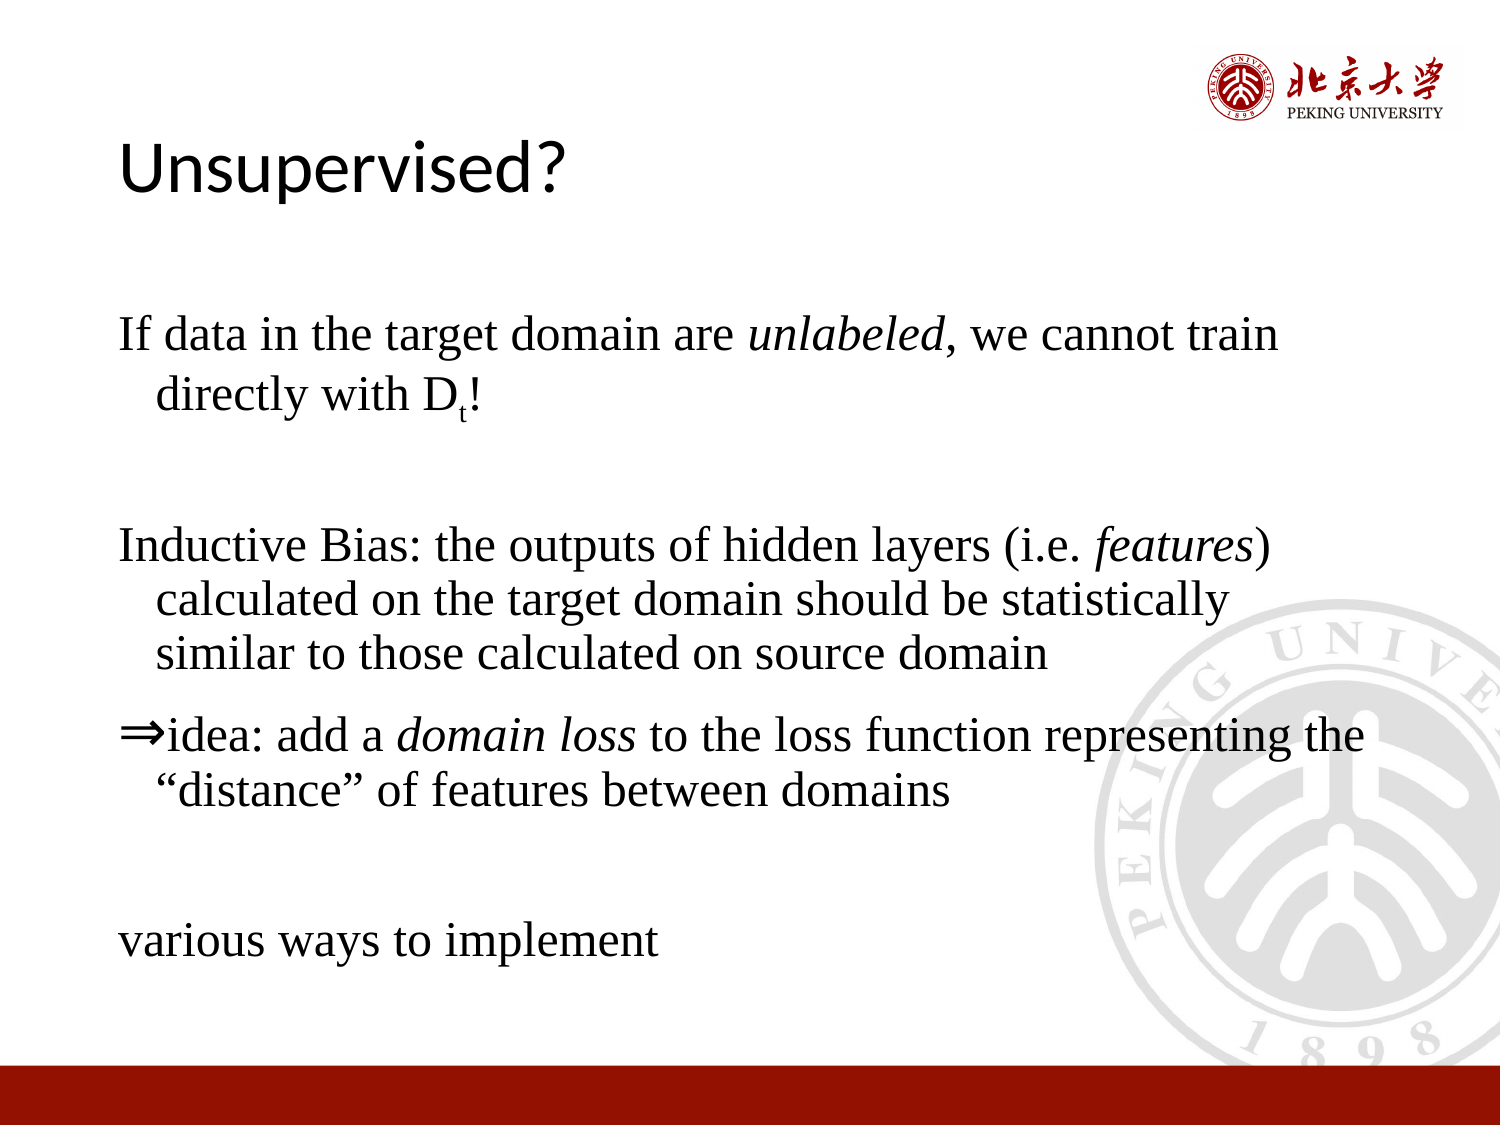

# Unsupervised?
If data in the target domain are unlabeled, we cannot train directly with Dt!

Inductive Bias: the outputs of hidden layers (i.e. features) calculated on the target domain should be statistically similar to those calculated on source domain
⇒idea: add a domain loss to the loss function representing the “distance” of features between domains

various ways to implement